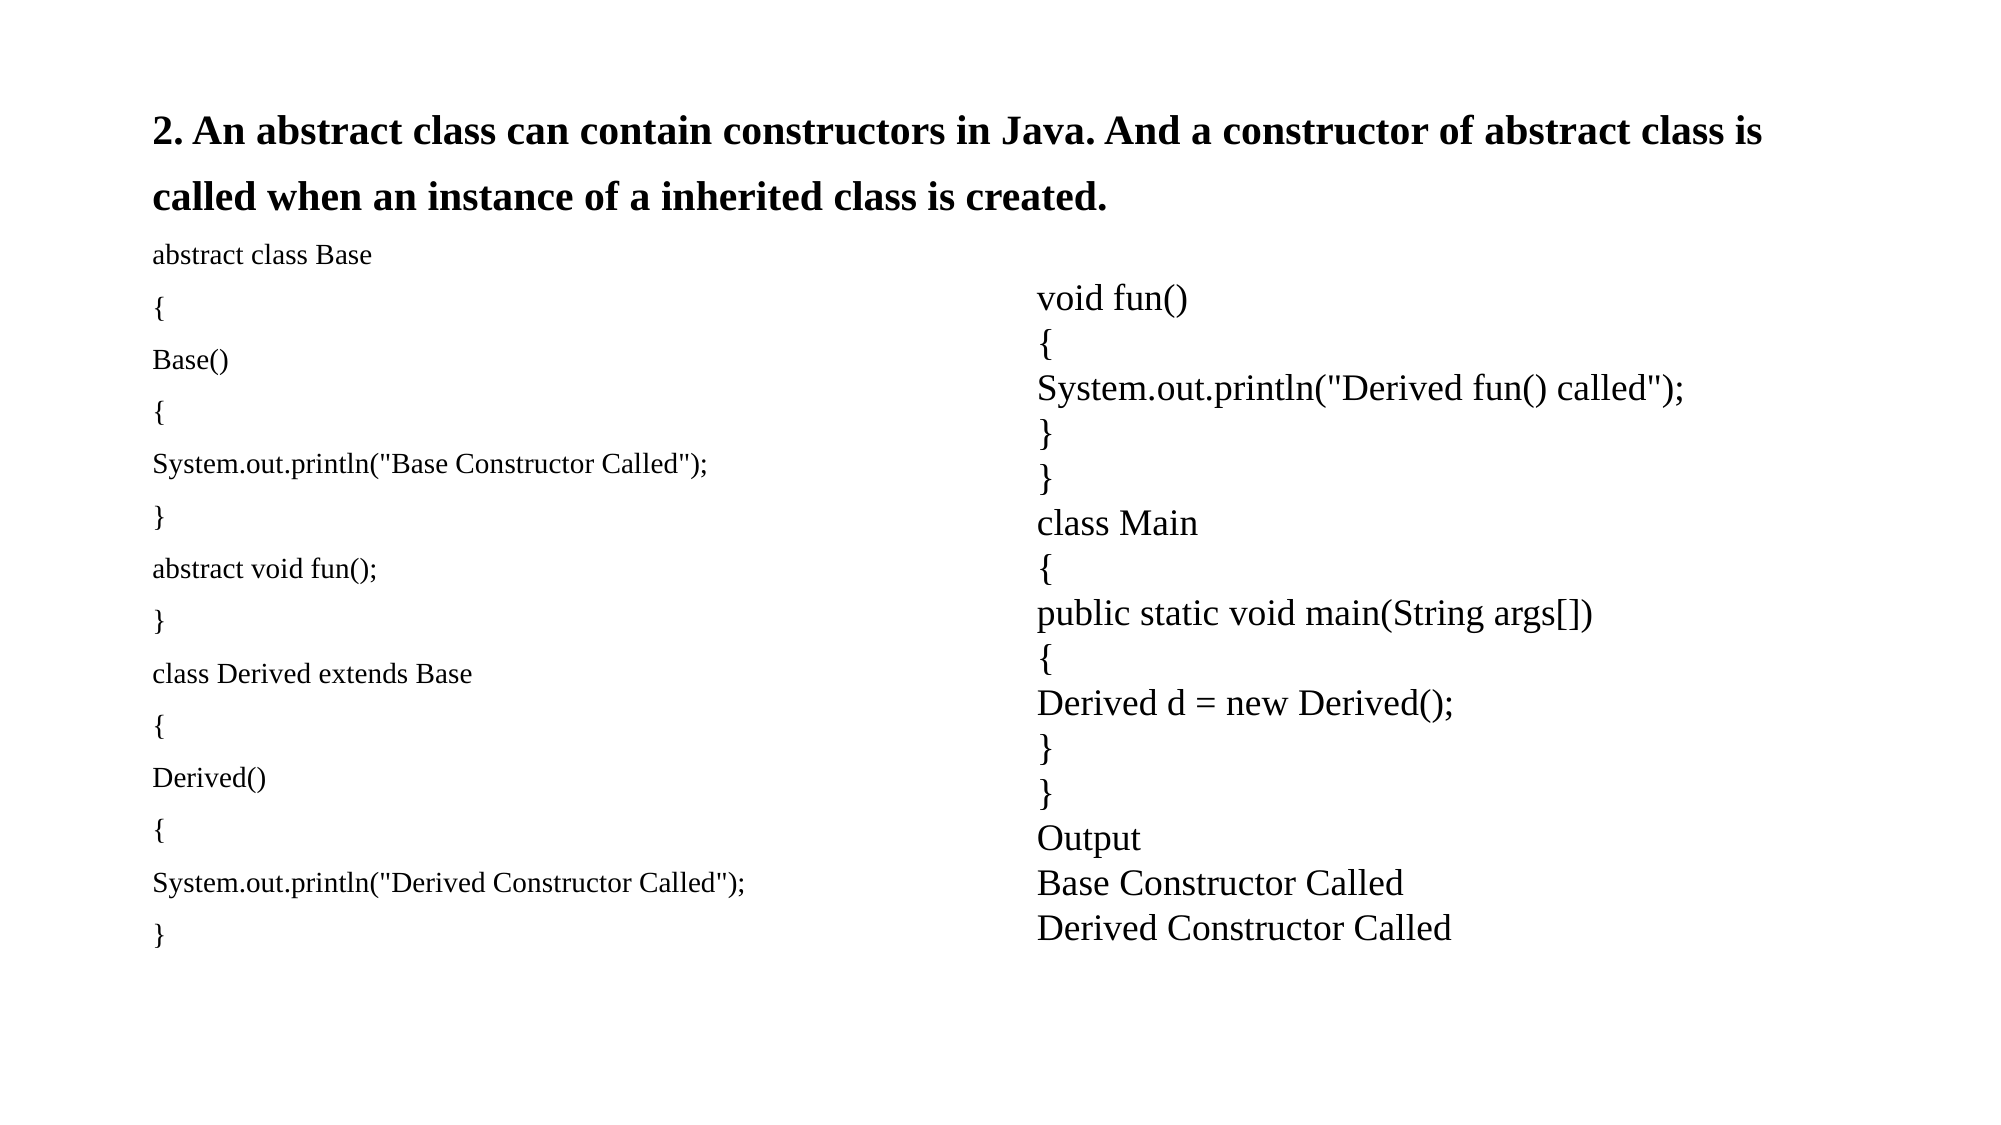

2. An abstract class can contain constructors in Java. And a constructor of abstract class is
called when an instance of a inherited class is created.
abstract class Base
{
Base()
{
System.out.println("Base Constructor Called");
}
abstract void fun();
}
class Derived extends Base
{
Derived()
{
System.out.println("Derived Constructor Called");
}
void fun()
{
System.out.println("Derived fun() called");
}
}
class Main
{
public static void main(String args[])
{
Derived d = new Derived();
}
}
Output
Base Constructor Called
Derived Constructor Called